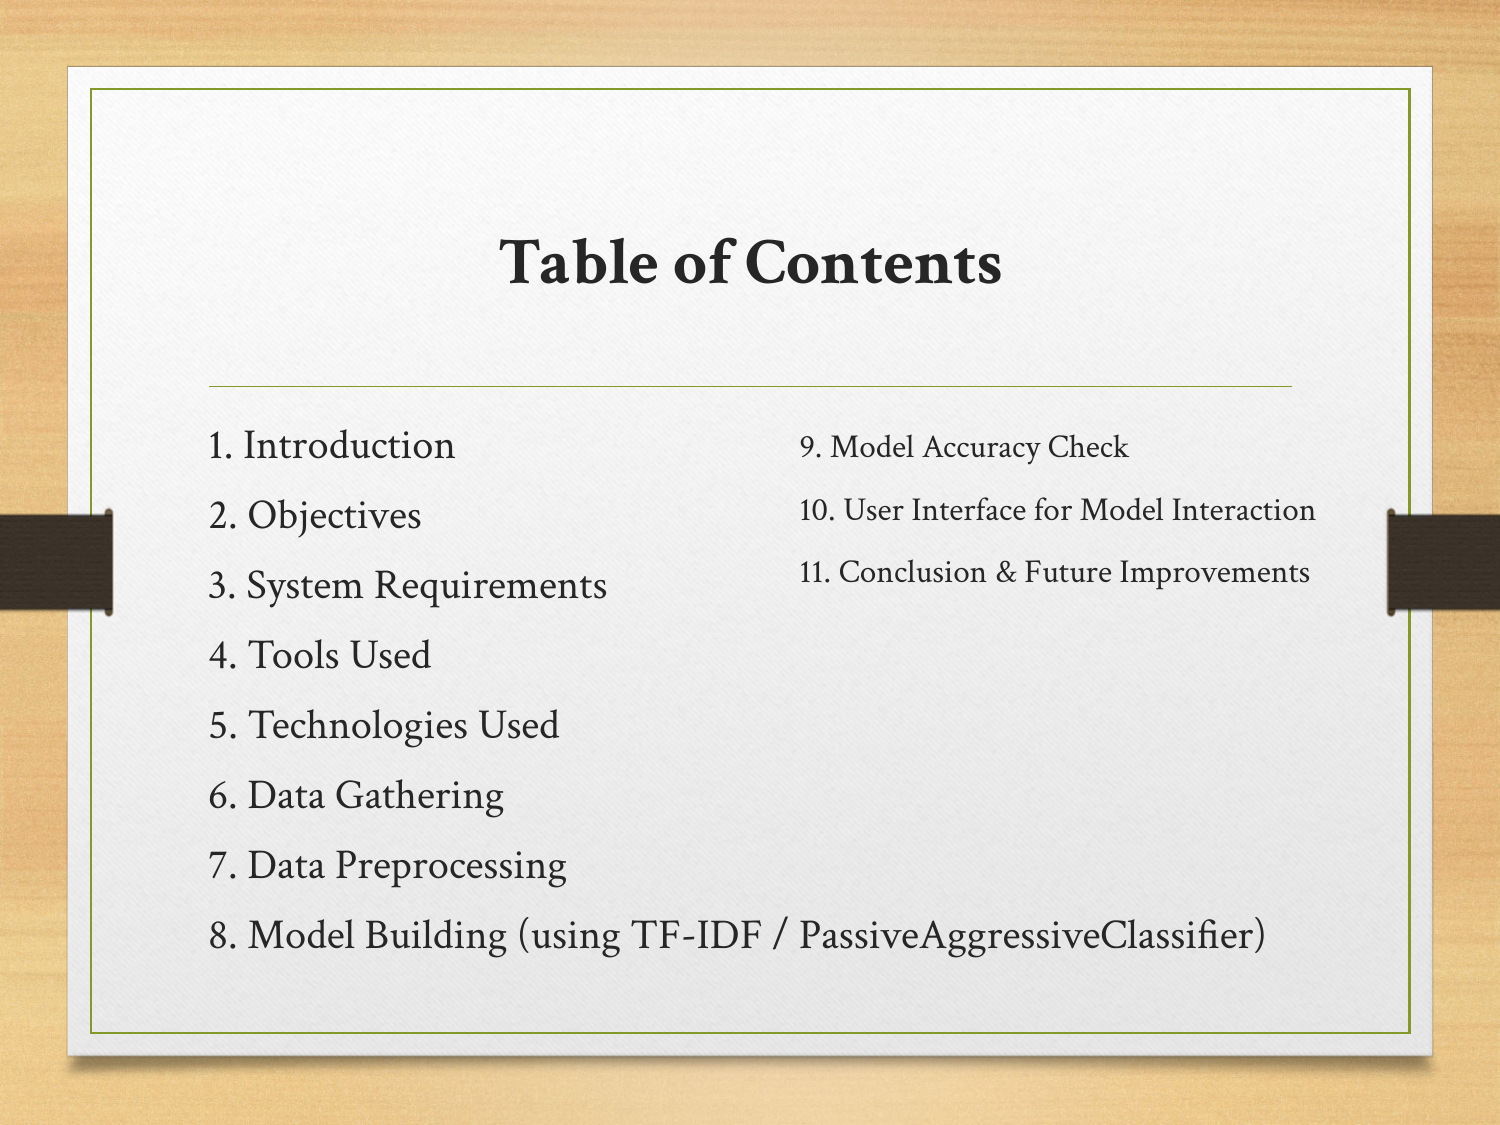

# Table of Contents
1. Introduction
2. Objectives
3. System Requirements
4. Tools Used
5. Technologies Used
6. Data Gathering
7. Data Preprocessing
8. Model Building (using TF-IDF / PassiveAggressiveClassifier)
9. Model Accuracy Check
10. User Interface for Model Interaction
11. Conclusion & Future Improvements